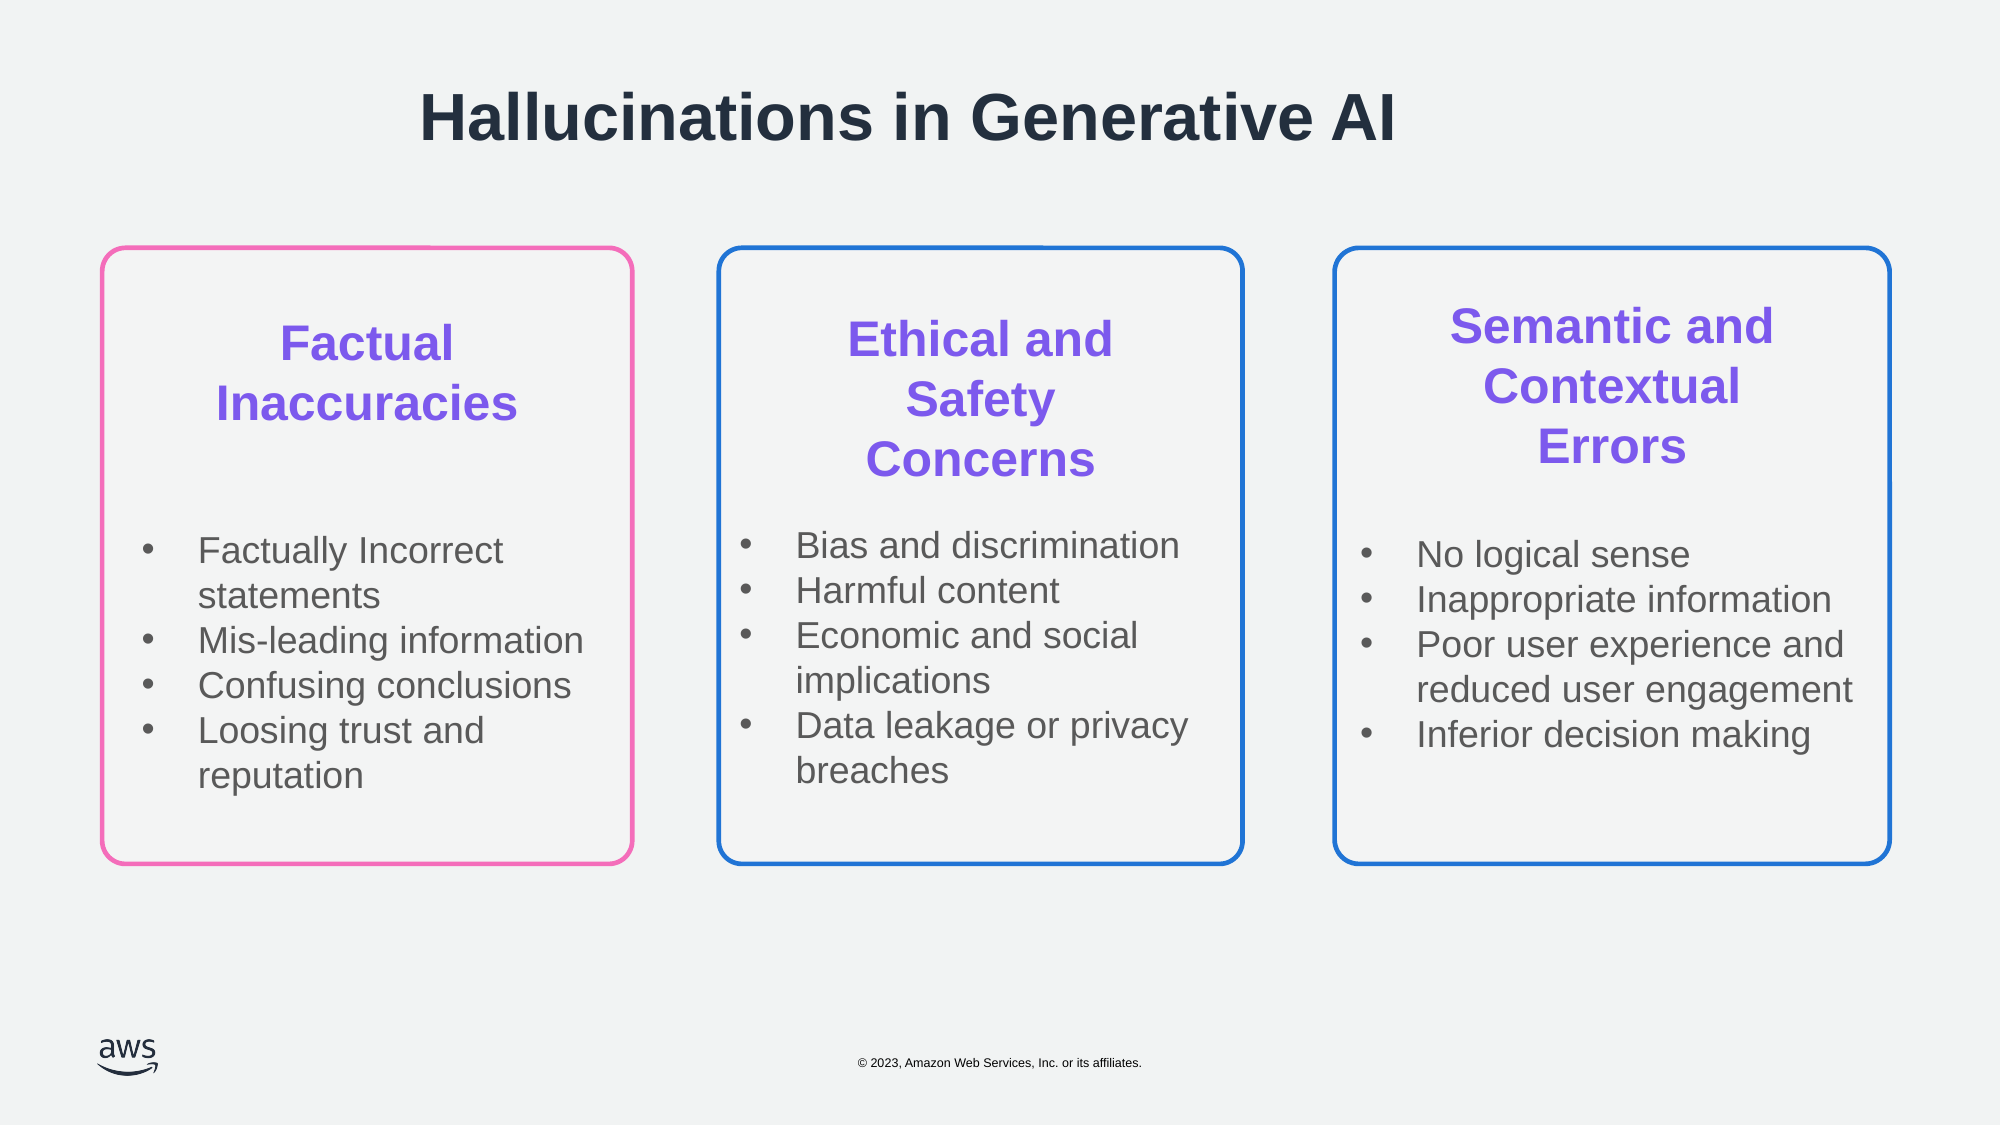

# Hallucinations in Generative AI

Semantic and Contextual Errors
Ethical and Safety Concerns

Factual Inaccuracies

Bias and discrimination
Harmful content
Economic and social implications
Data leakage or privacy breaches

Factually Incorrect statements
Mis-leading information
Confusing conclusions
Loosing trust and reputation

No logical sense
Inappropriate information
Poor user experience and reduced user engagement
Inferior decision making